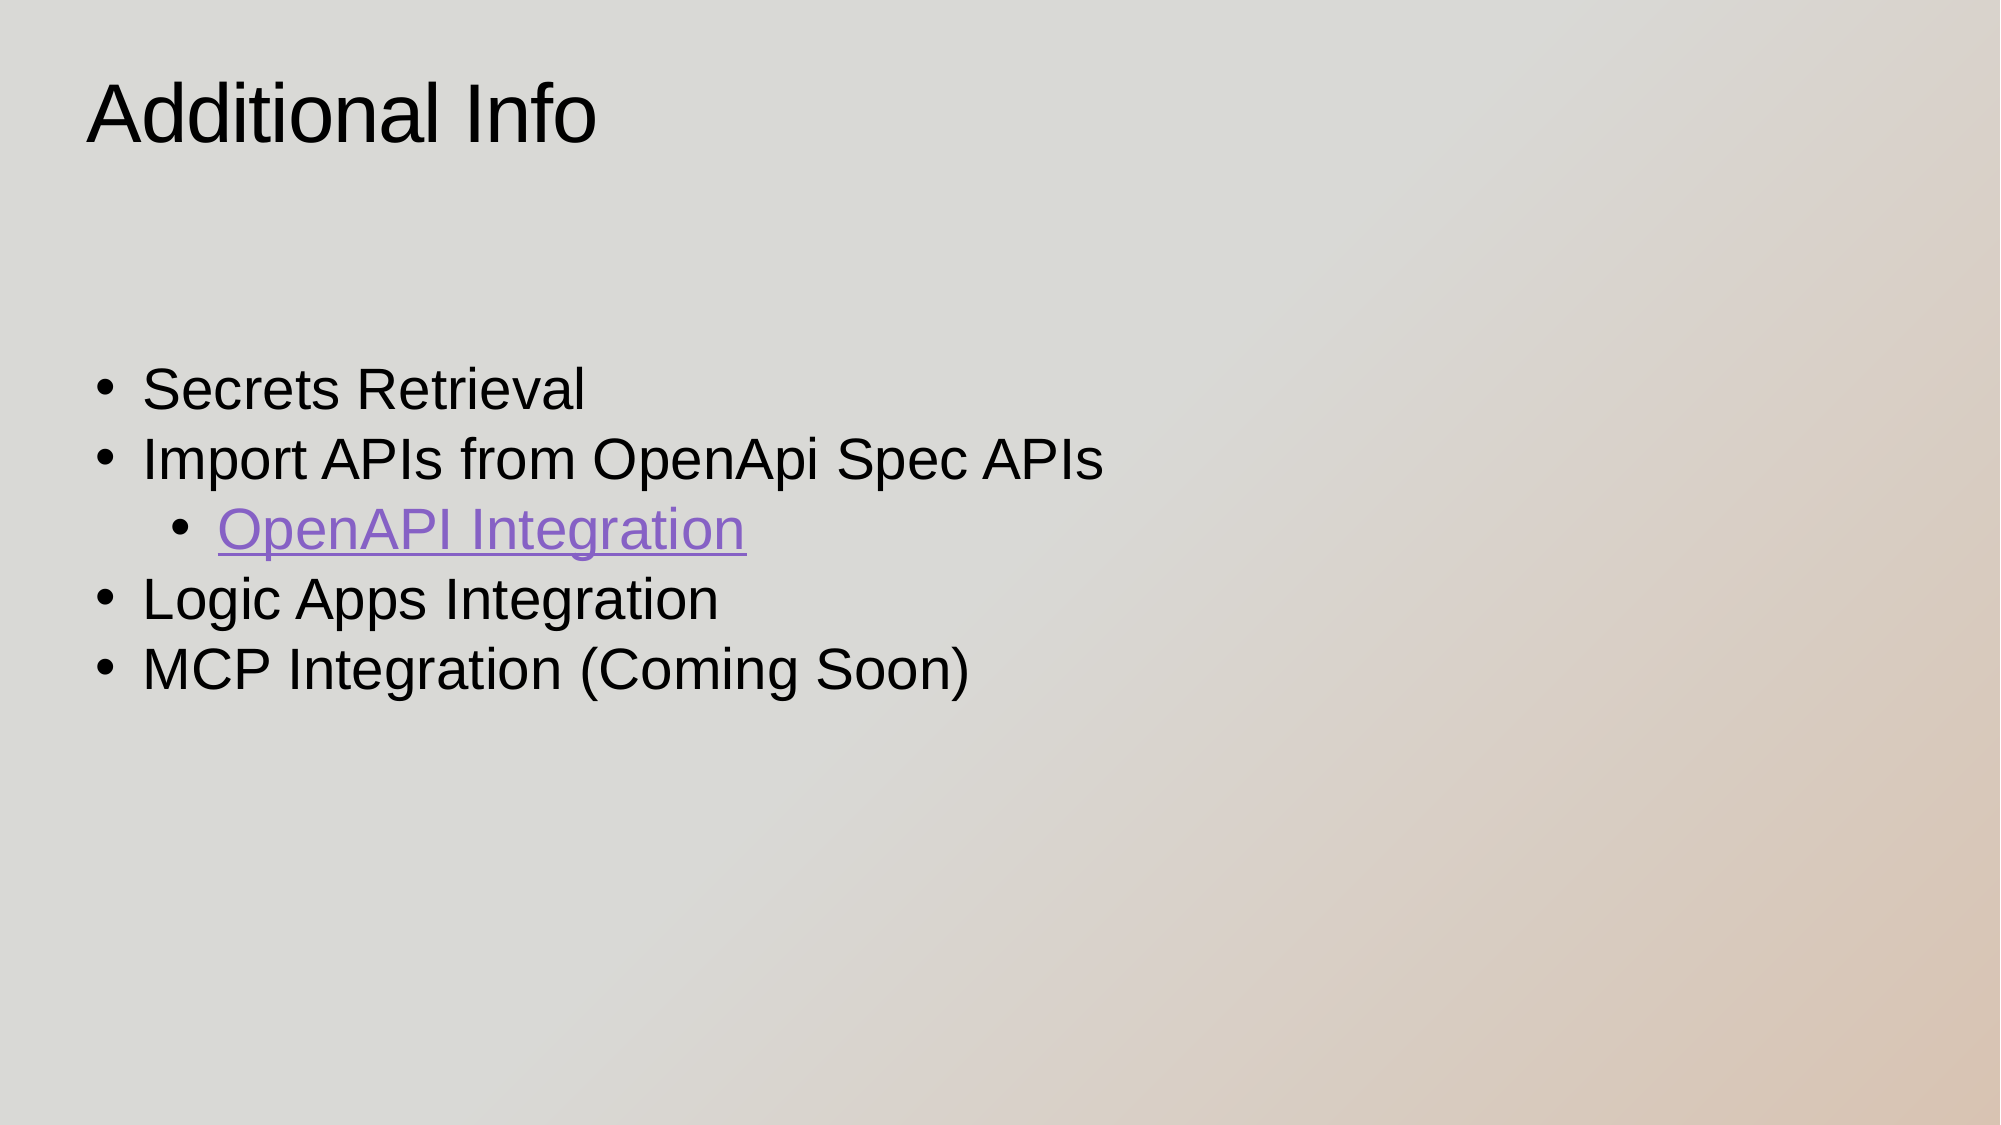

# Additional Info
Secrets Retrieval
Import APIs from OpenApi Spec APIs
OpenAPI Integration
Logic Apps Integration
MCP Integration (Coming Soon)